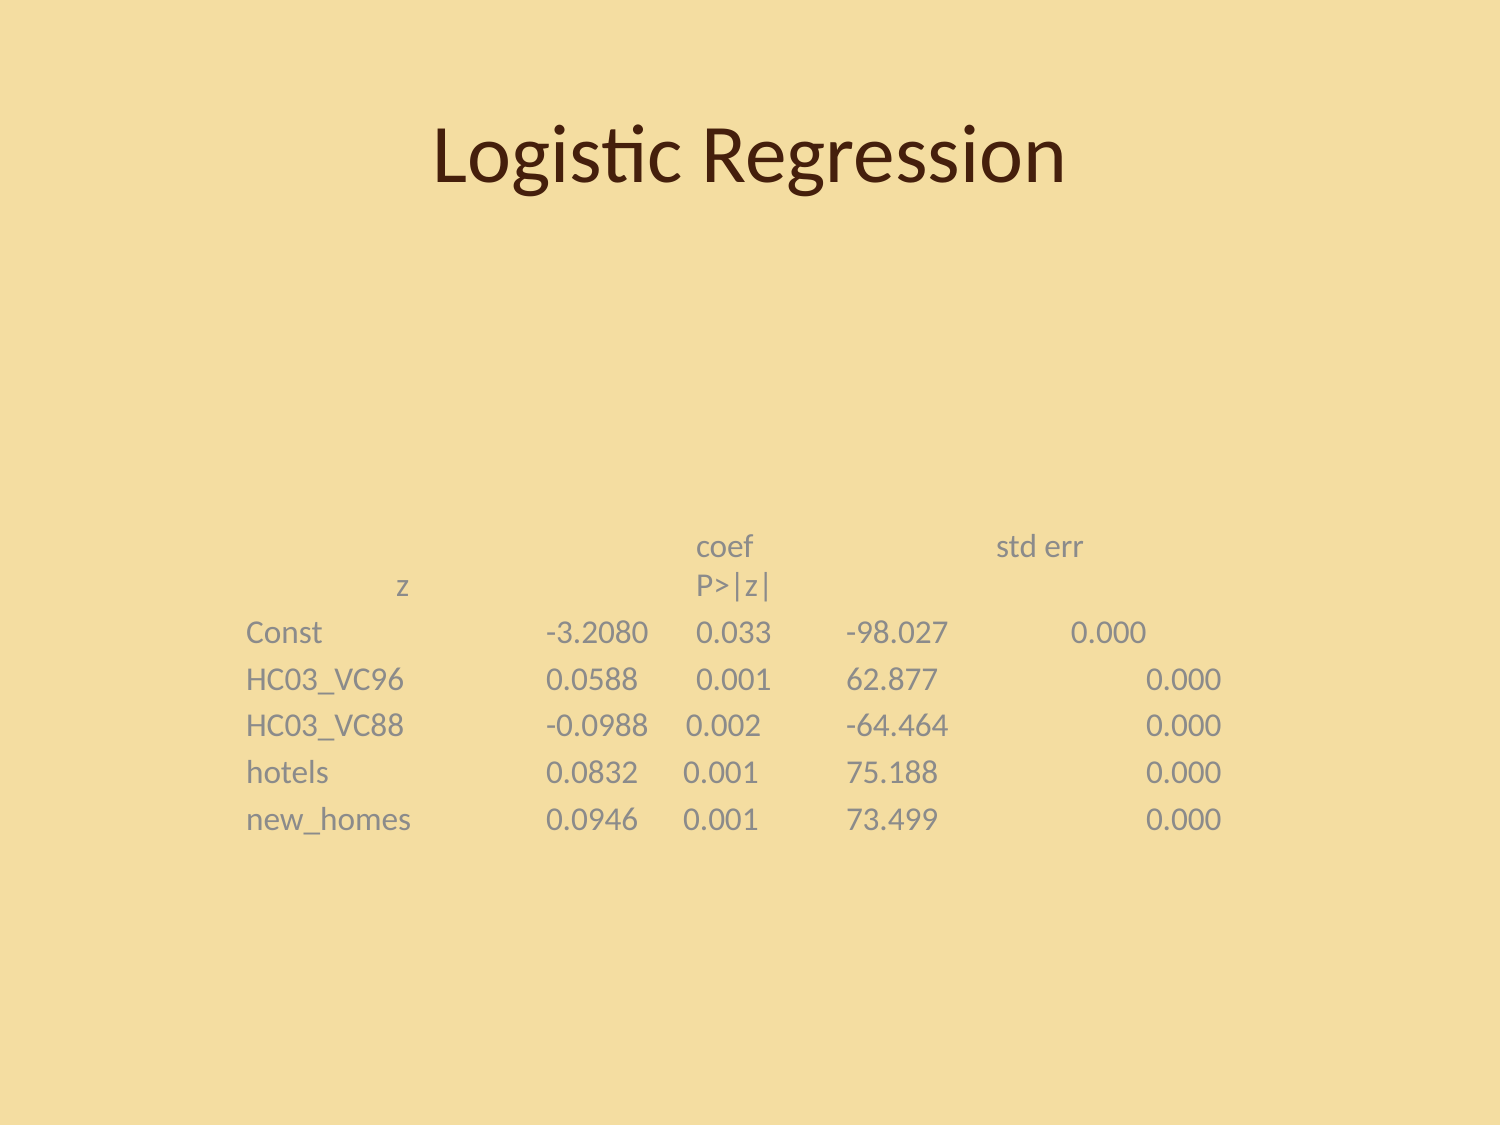

# Logistic Regression

			coef		std err		z		P>|z|
Const		-3.2080	0.033	-98.027	          0.000
HC03_VC96	0.0588	0.001	62.877		0.000
HC03_VC88    	-0.0988     0.002   	-64.464      		0.000
hotels         	0.0832      0.001     	75.188      		0.000
new_homes      	0.0946      0.001    	73.499      		0.000